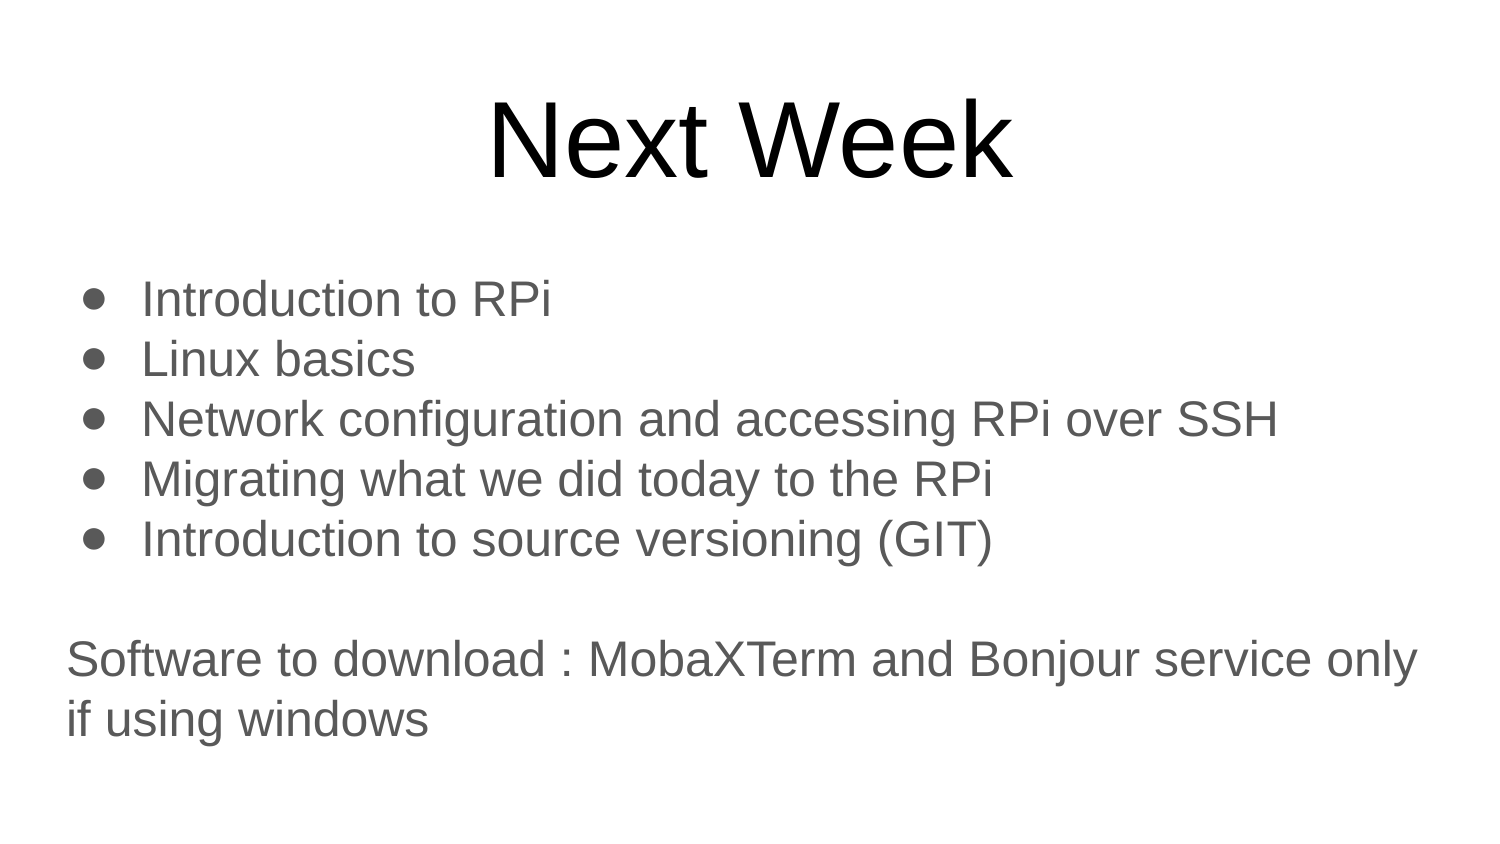

# Next Week
Introduction to RPi
Linux basics
Network configuration and accessing RPi over SSH
Migrating what we did today to the RPi
Introduction to source versioning (GIT)

Software to download : MobaXTerm and Bonjour service only if using windows